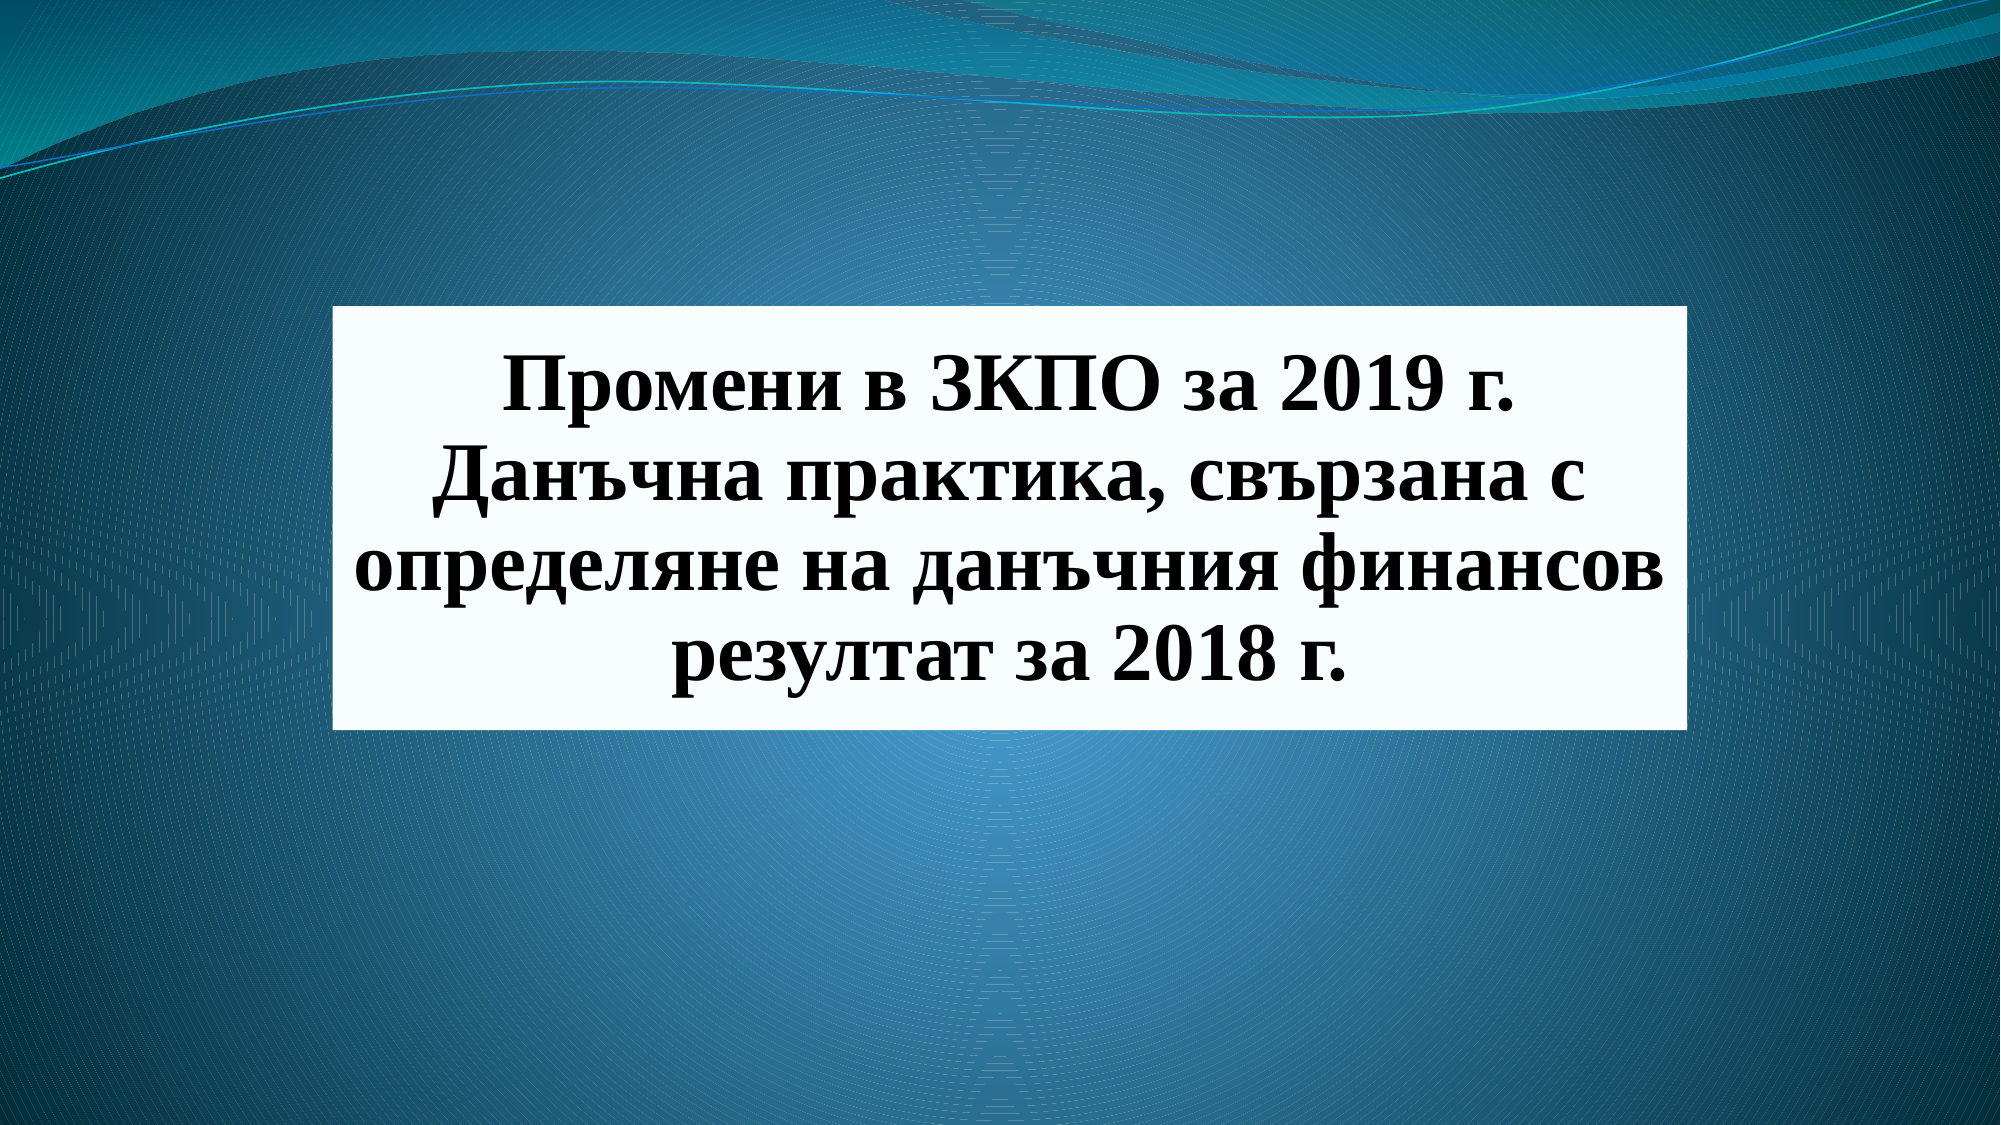

Промени в ЗКПО за 2019 г.
Данъчна практика, свързана с определяне на данъчния финансов резултат за 2018 г.